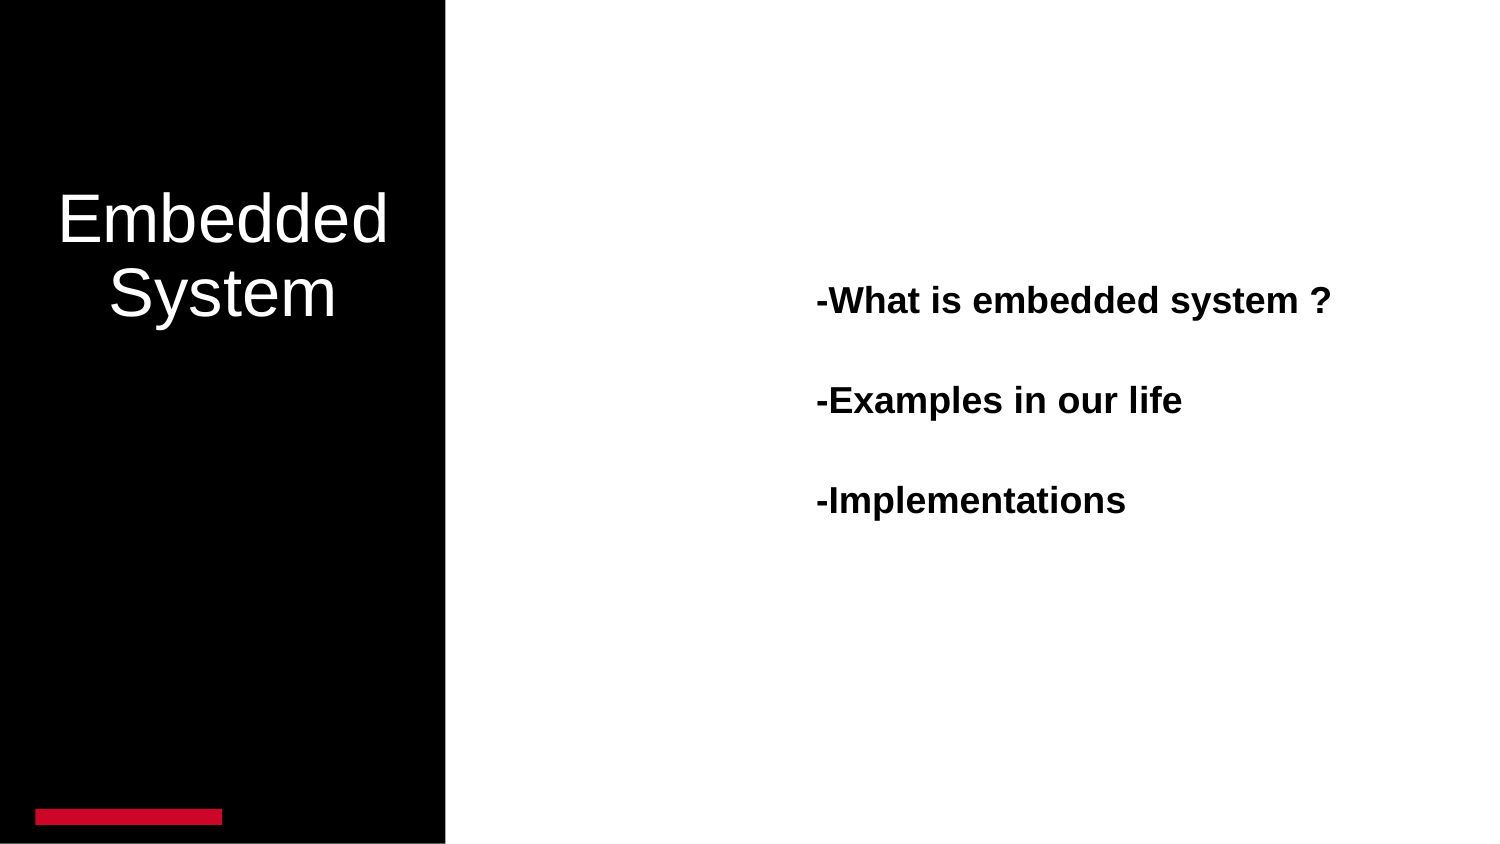

# Embedded System
-What is embedded system ?

-Examples in our life

-Implementations